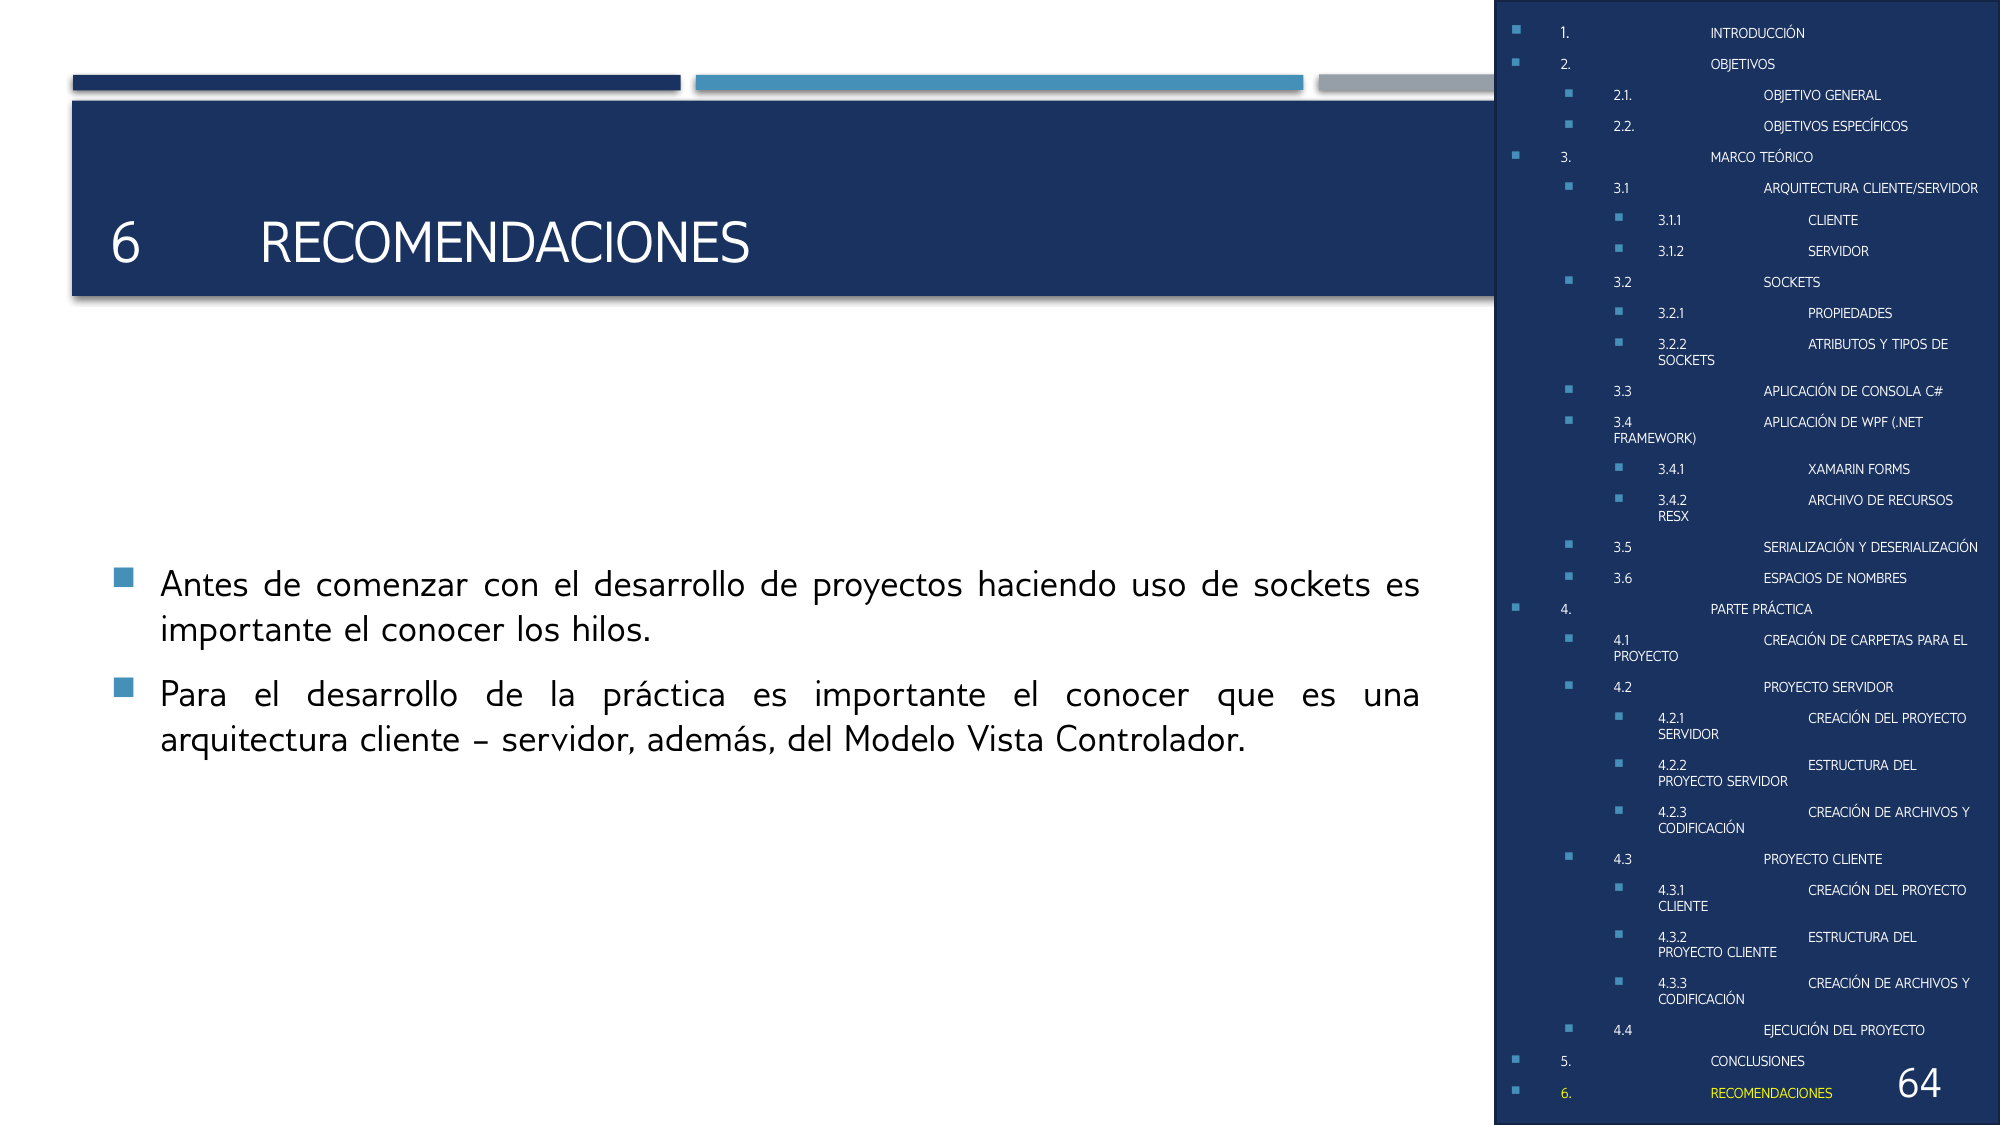

1.	INTRODUCCIÓN
2.	OBJETIVOS
2.1.	OBJETIVO GENERAL
2.2.	OBJETIVOS ESPECÍFICOS
3.	MARCO TEÓRICO
3.1	ARQUITECTURA CLIENTE/SERVIDOR
3.1.1	CLIENTE
3.1.2	SERVIDOR
3.2	SOCKETS
3.2.1	PROPIEDADES
3.2.2	ATRIBUTOS Y TIPOS DE SOCKETS
3.3	APLICACIÓN DE CONSOLA C#
3.4	APLICACIÓN DE WPF (.NET FRAMEWORK)
3.4.1	XAMARIN FORMS
3.4.2	ARCHIVO DE RECURSOS RESX
3.5	SERIALIZACIÓN Y DESERIALIZACIÓN
3.6	ESPACIOS DE NOMBRES
4.	PARTE PRÁCTICA
4.1	CREACIÓN DE CARPETAS PARA EL PROYECTO
4.2	PROYECTO SERVIDOR
4.2.1	CREACIÓN DEL PROYECTO SERVIDOR
4.2.2	ESTRUCTURA DEL PROYECTO SERVIDOR
4.2.3	CREACIÓN DE ARCHIVOS Y CODIFICACIÓN
4.3	PROYECTO CLIENTE
4.3.1	CREACIÓN DEL PROYECTO CLIENTE
4.3.2	ESTRUCTURA DEL PROYECTO CLIENTE
4.3.3	CREACIÓN DE ARCHIVOS Y CODIFICACIÓN
4.4	EJECUCIÓN DEL PROYECTO
5.	CONCLUSIONES
6.	RECOMENDACIONES
# 6	RECOMENDACIONES
Antes de comenzar con el desarrollo de proyectos haciendo uso de sockets es importante el conocer los hilos.
Para el desarrollo de la práctica es importante el conocer que es una arquitectura cliente – servidor, además, del Modelo Vista Controlador.
64
46
36
39